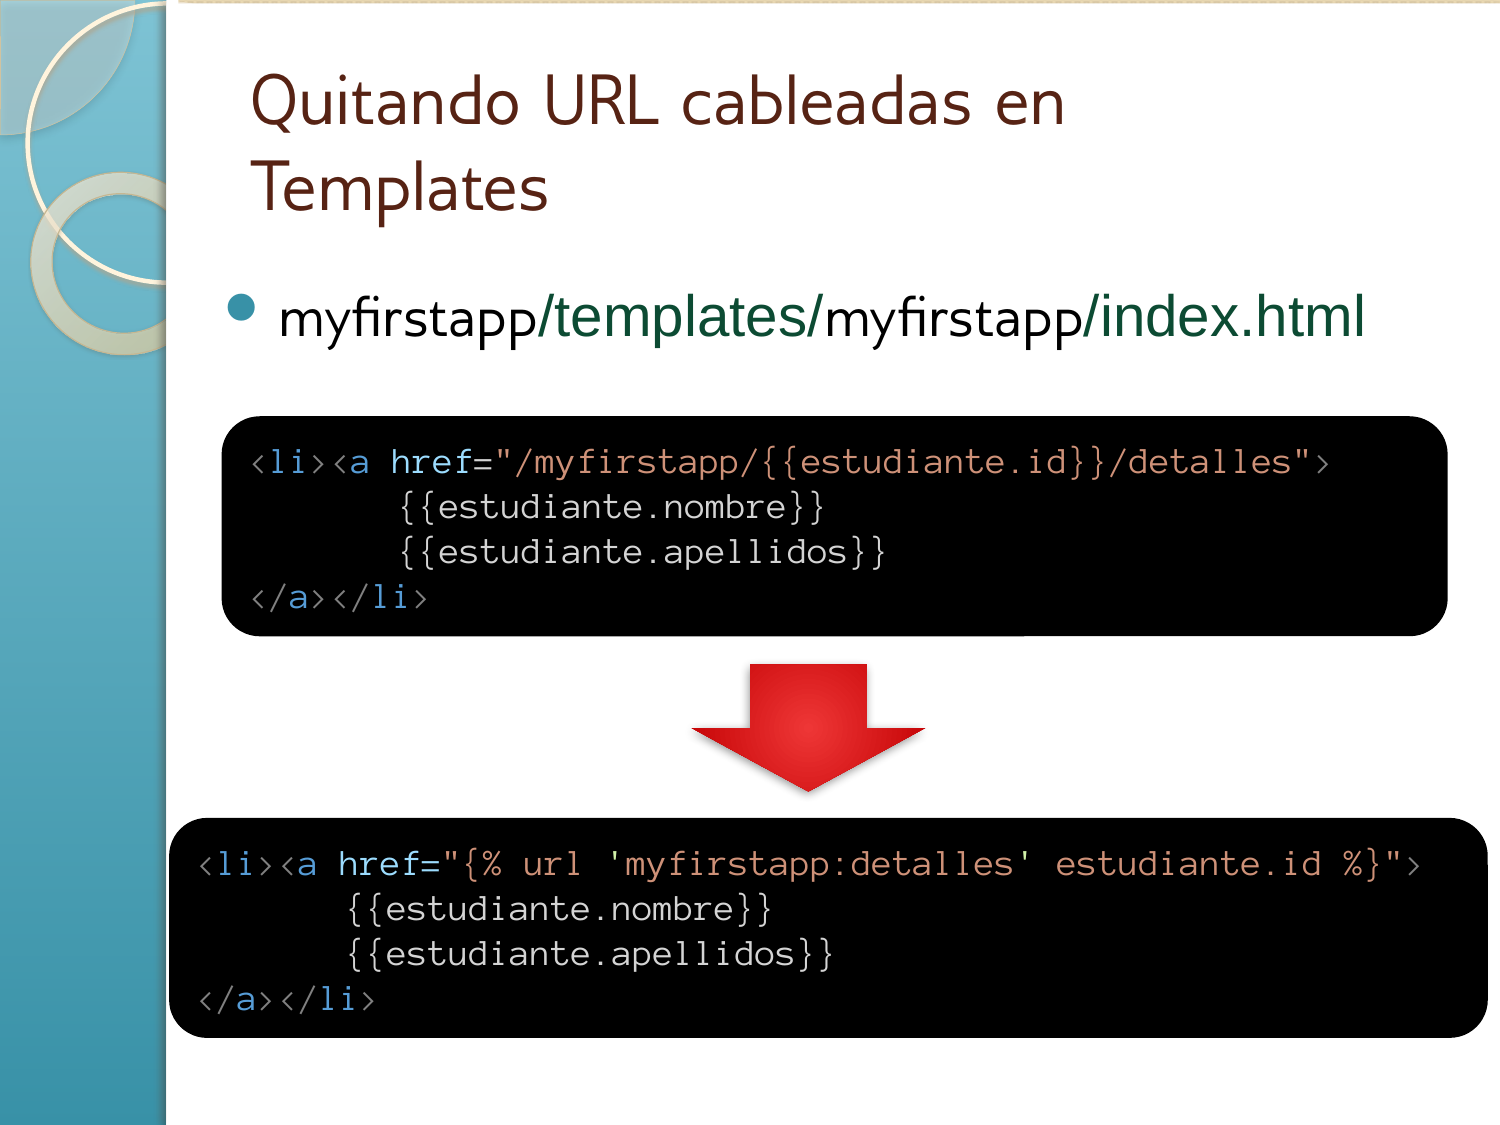

# Quitando URL cableadas en Templates
myfirstapp/templates/myfirstapp/index.html
<li><a href="/myfirstapp/{{estudiante.id}}/detalles">
	{{estudiante.nombre}}
	{{estudiante.apellidos}}
</a></li>

<li><a href="{% url 'myfirstapp:detalles' estudiante.id %}">
	{{estudiante.nombre}}
	{{estudiante.apellidos}}
</a></li>